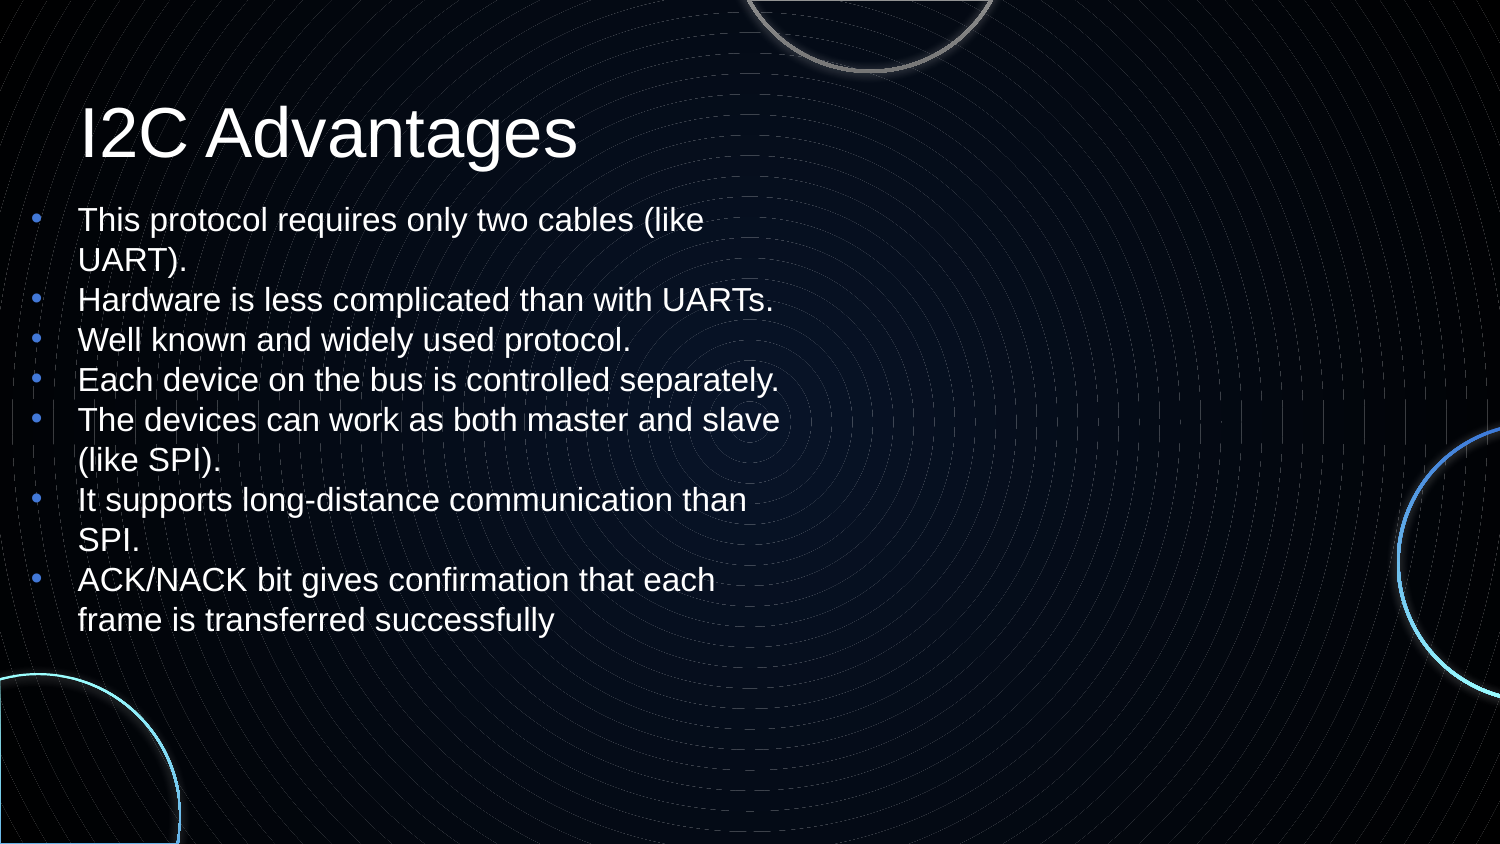

# I2C Advantages
This protocol requires only two cables (like UART).
Hardware is less complicated than with UARTs.
Well known and widely used protocol.
Each device on the bus is controlled separately.
The devices can work as both master and slave (like SPI).
It supports long-distance communication than SPI.
ACK/NACK bit gives confirmation that each frame is transferred successfully